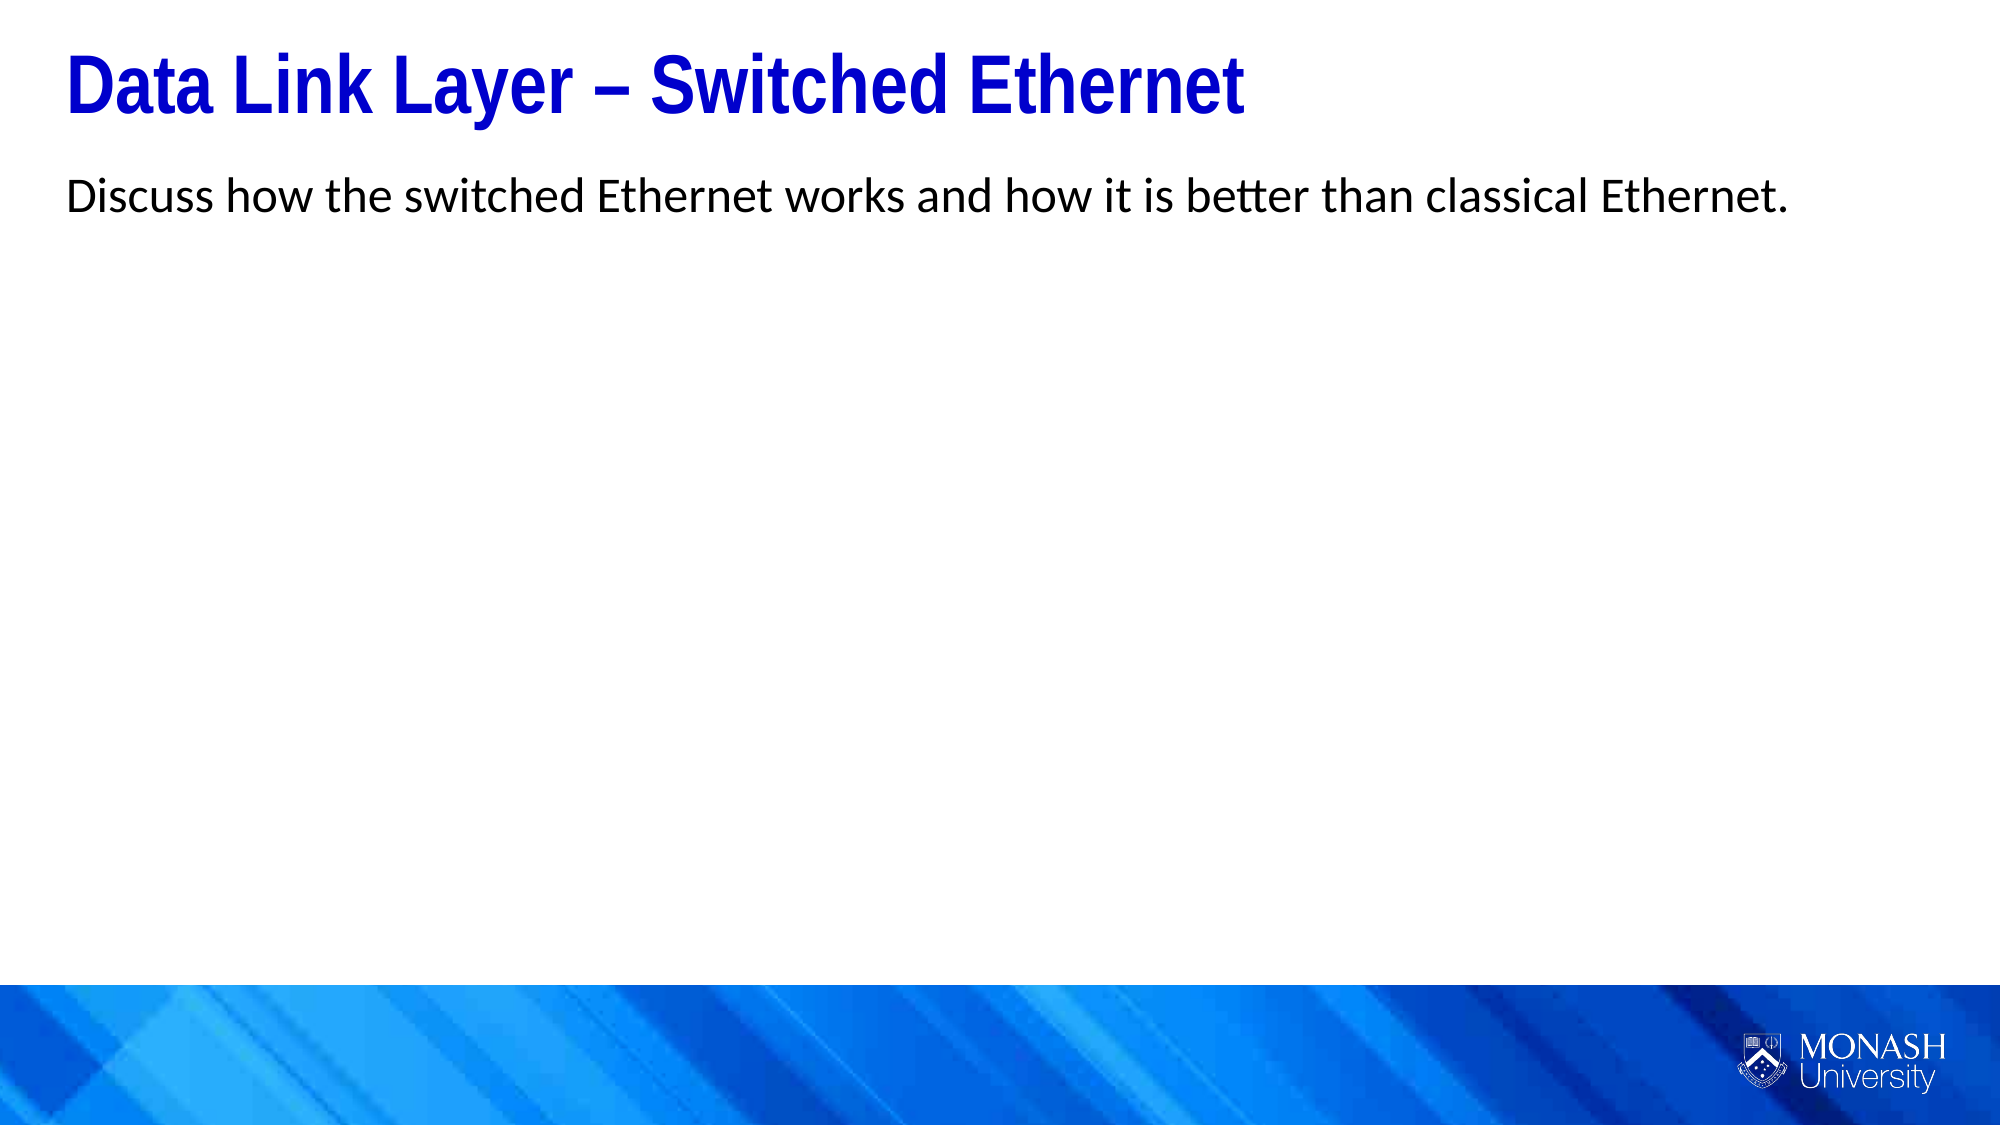

Data Link Layer – Switched Ethernet
Discuss how the switched Ethernet works and how it is better than classical Ethernet.